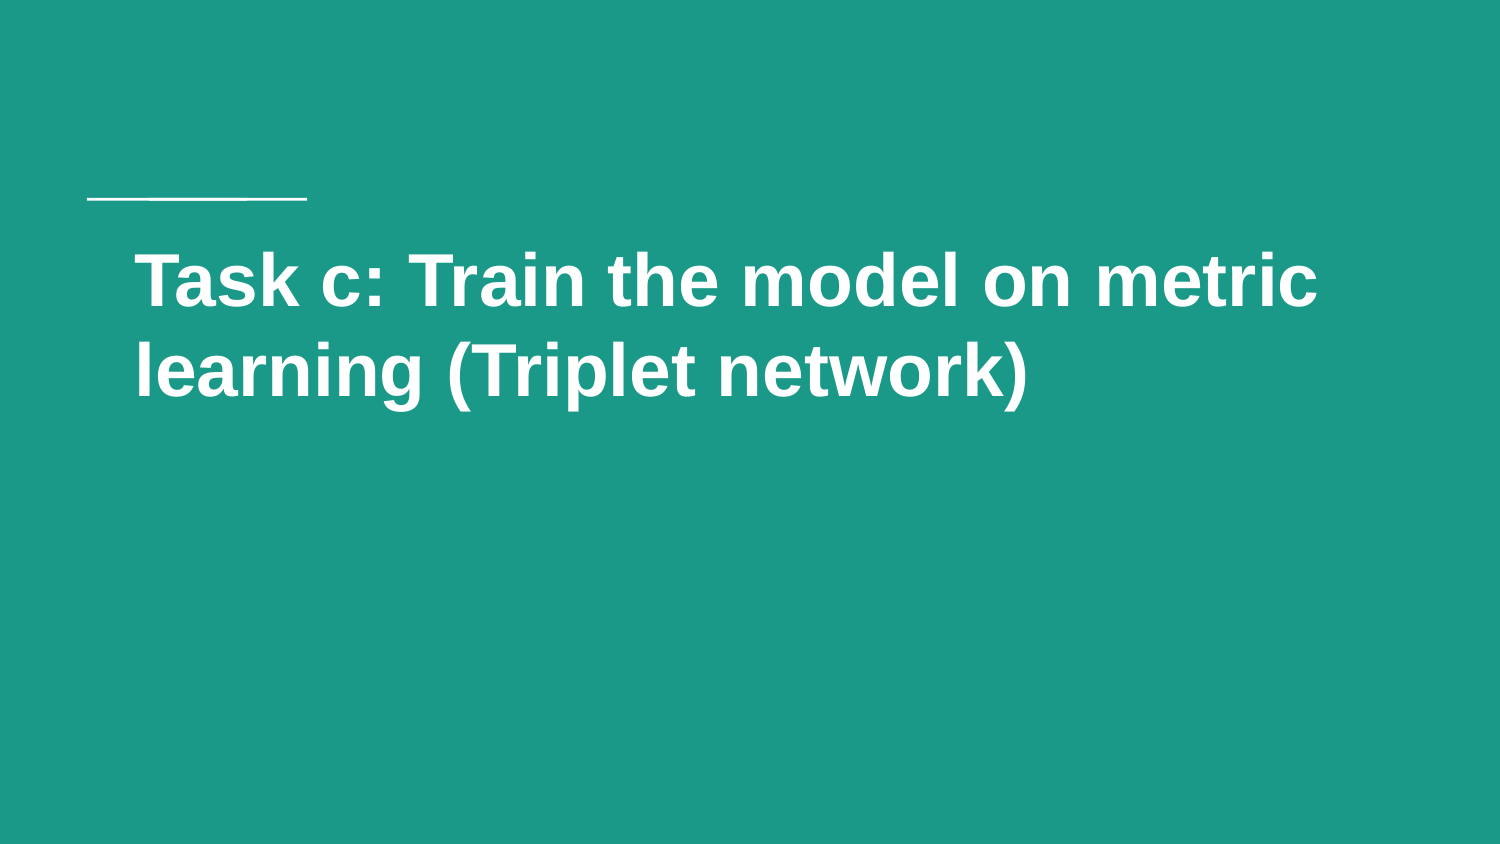

# Task c: Train the model on metric learning (Triplet network)